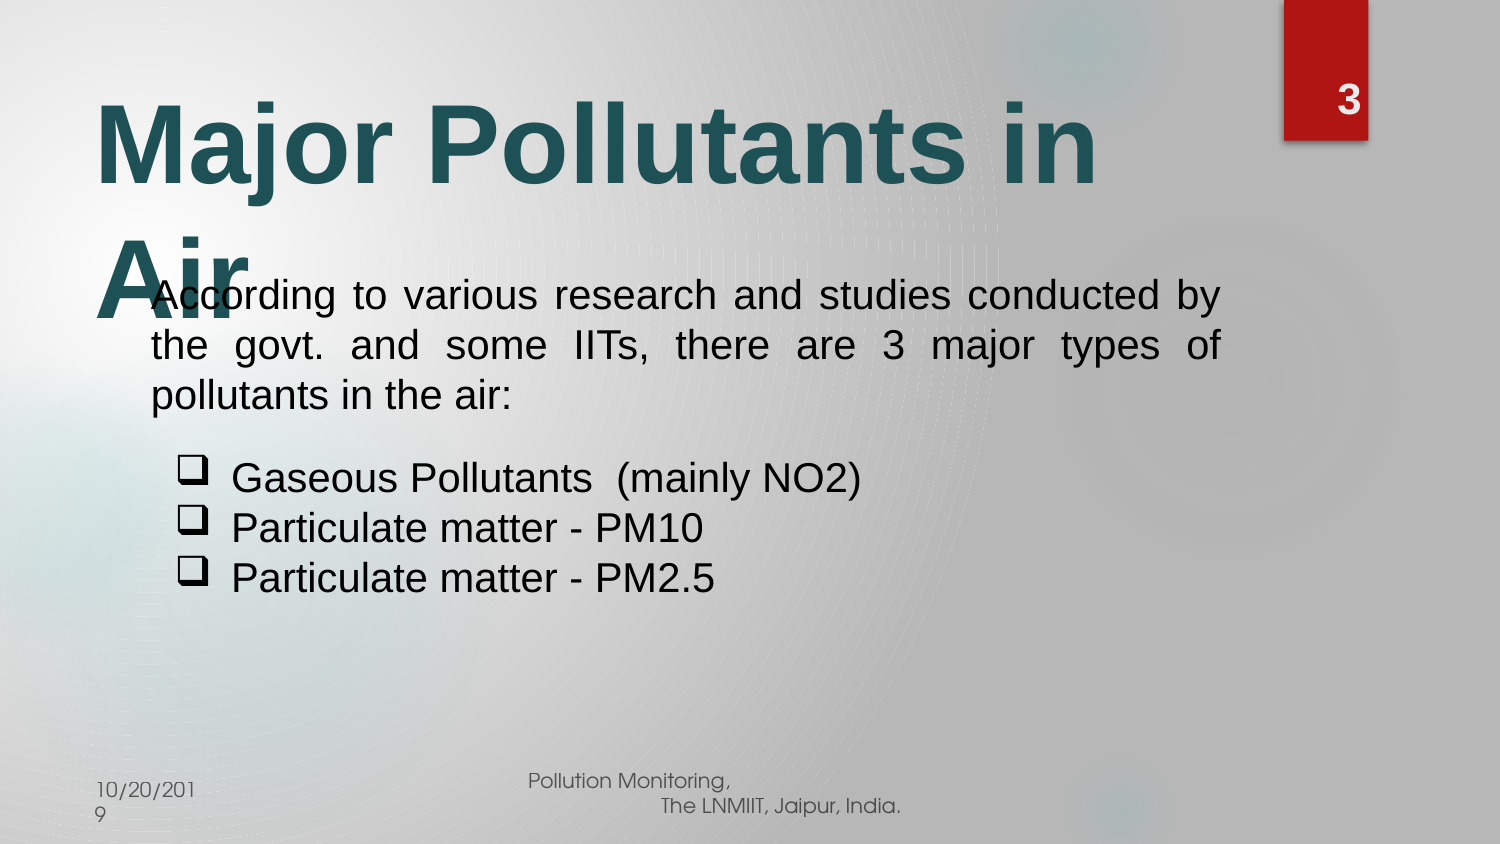

3
# Major Pollutants in Air
According to various research and studies conducted by the govt. and some IITs, there are 3 major types of pollutants in the air:
Gaseous Pollutants  (mainly NO2)
Particulate matter - PM10
Particulate matter - PM2.5
10/20/2019
Pollution Monitoring,                                                      The LNMIIT, Jaipur, India.